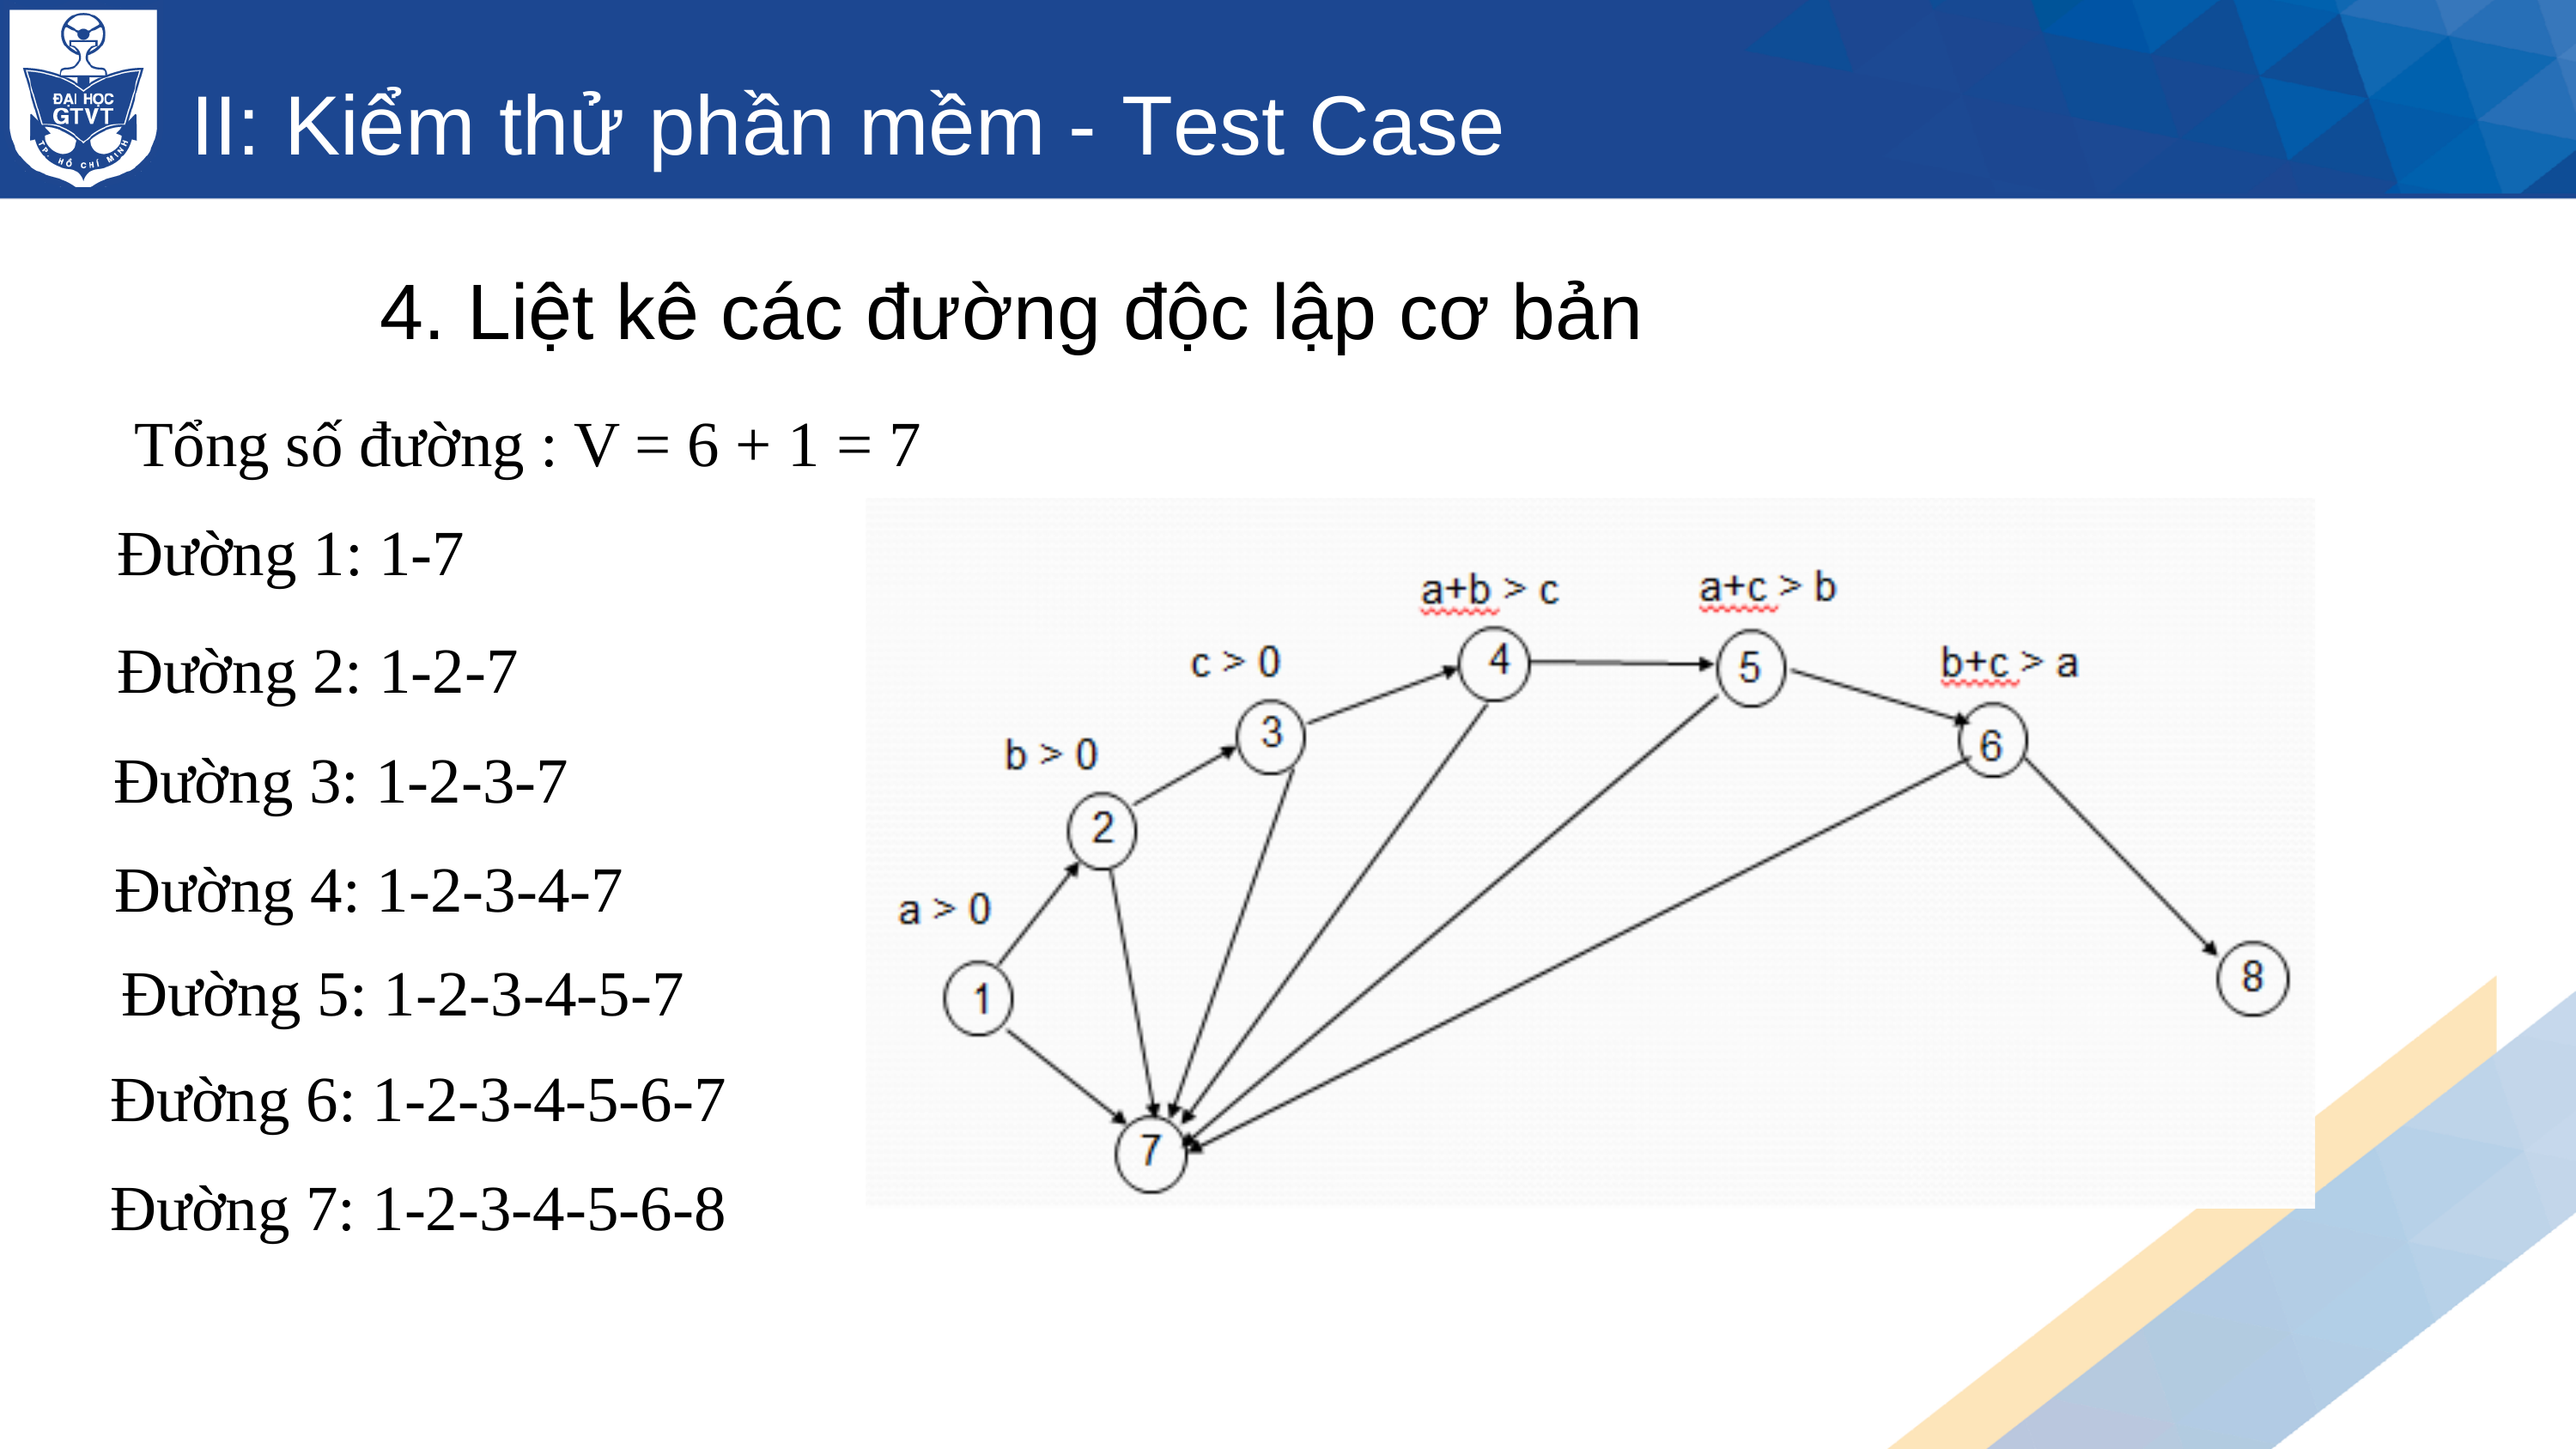

II: Kiểm thử phần mềm - Test Case
4. Liệt kê các đường độc lập cơ bản
Tổng số đường : V = 6 + 1 = 7
Đường 1: 1-7

Đường 2: 1-2-7
Đường 3: 1-2-3-7
Đường 4: 1-2-3-4-7
Đường 5: 1-2-3-4-5-7
Đường 6: 1-2-3-4-5-6-7
Đường 7: 1-2-3-4-5-6-8